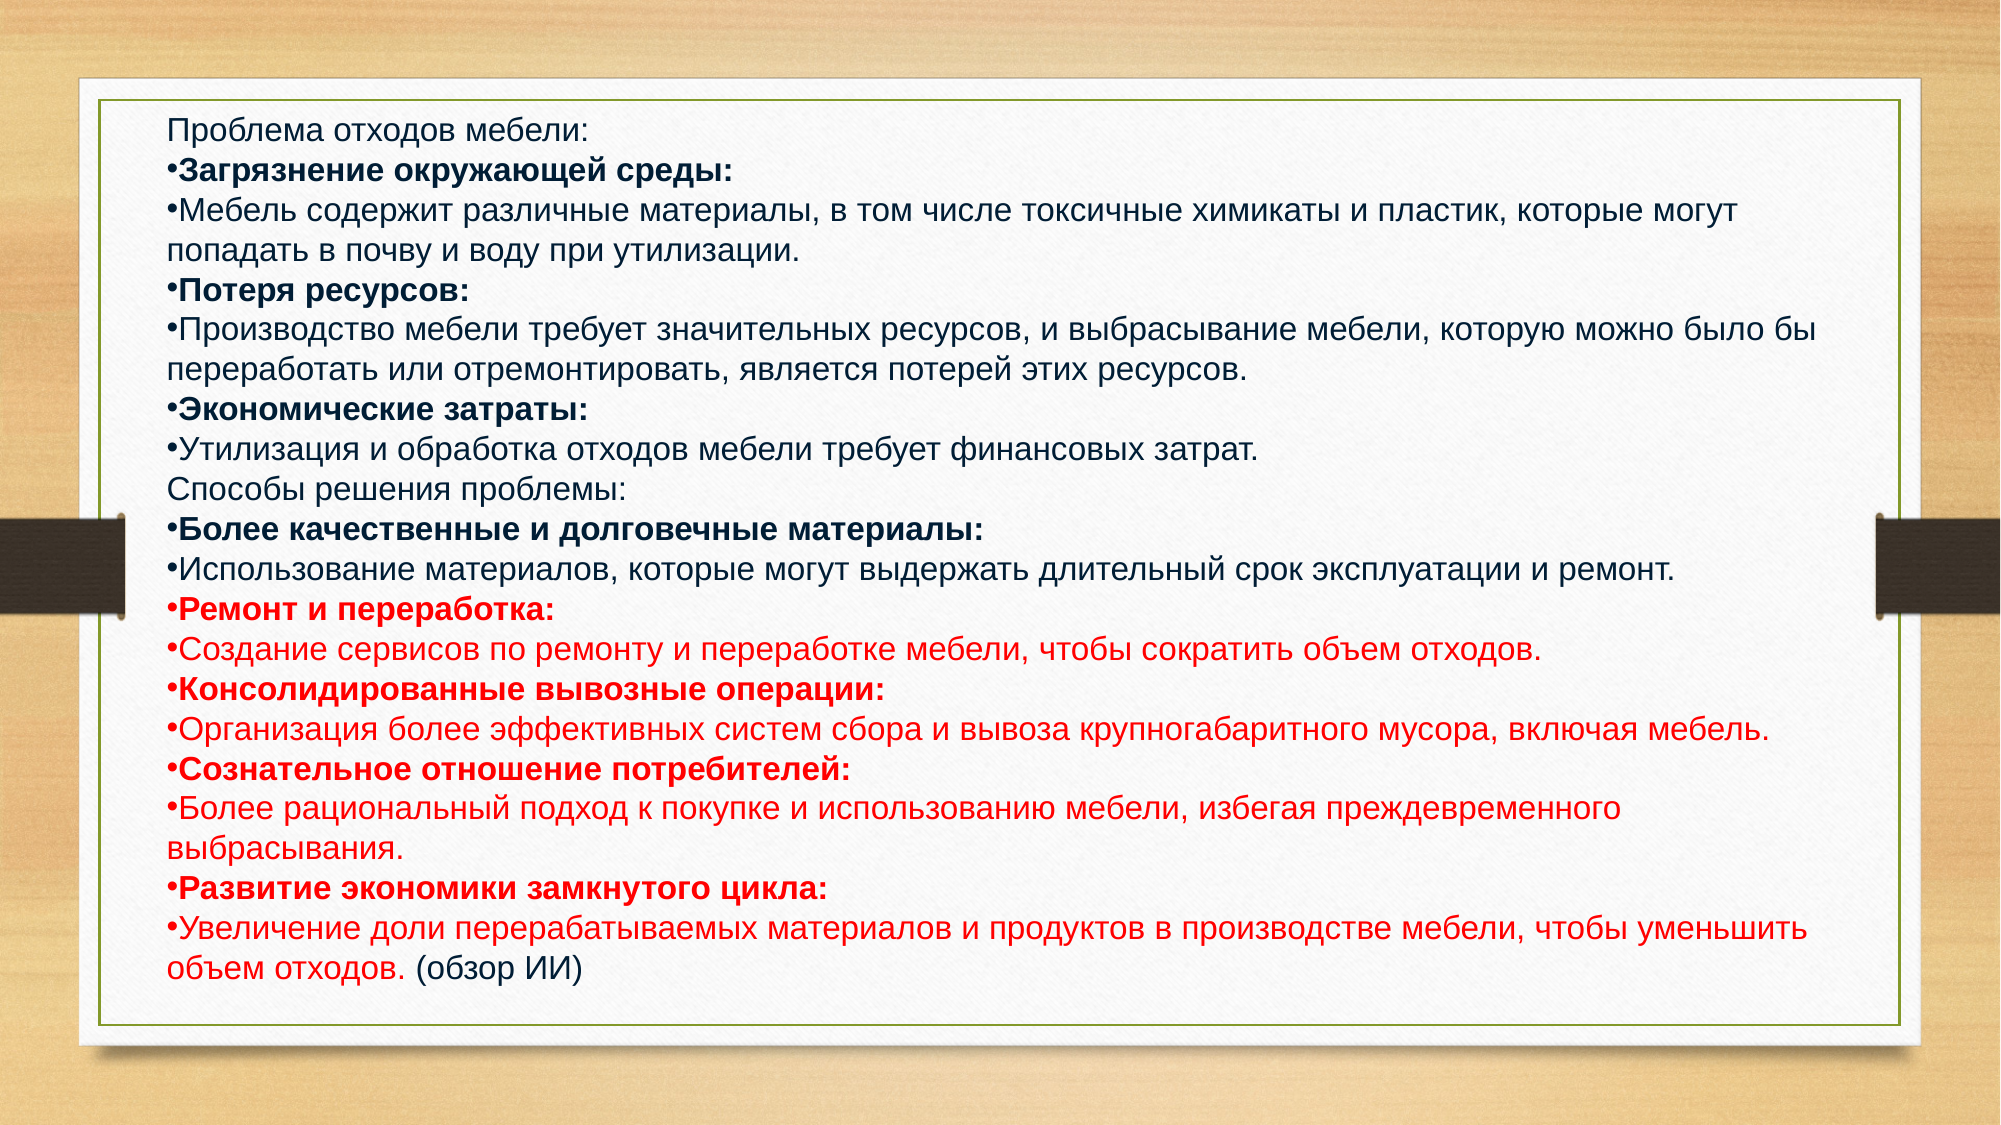

Проблема отходов мебели:
Загрязнение окружающей среды:
Мебель содержит различные материалы, в том числе токсичные химикаты и пластик, которые могут попадать в почву и воду при утилизации.
Потеря ресурсов:
Производство мебели требует значительных ресурсов, и выбрасывание мебели, которую можно было бы переработать или отремонтировать, является потерей этих ресурсов.
Экономические затраты:
Утилизация и обработка отходов мебели требует финансовых затрат.
Способы решения проблемы:
Более качественные и долговечные материалы:
Использование материалов, которые могут выдержать длительный срок эксплуатации и ремонт.
Ремонт и переработка:
Создание сервисов по ремонту и переработке мебели, чтобы сократить объем отходов.
Консолидированные вывозные операции:
Организация более эффективных систем сбора и вывоза крупногабаритного мусора, включая мебель.
Сознательное отношение потребителей:
Более рациональный подход к покупке и использованию мебели, избегая преждевременного выбрасывания.
Развитие экономики замкнутого цикла:
Увеличение доли перерабатываемых материалов и продуктов в производстве мебели, чтобы уменьшить объем отходов. (обзор ИИ)